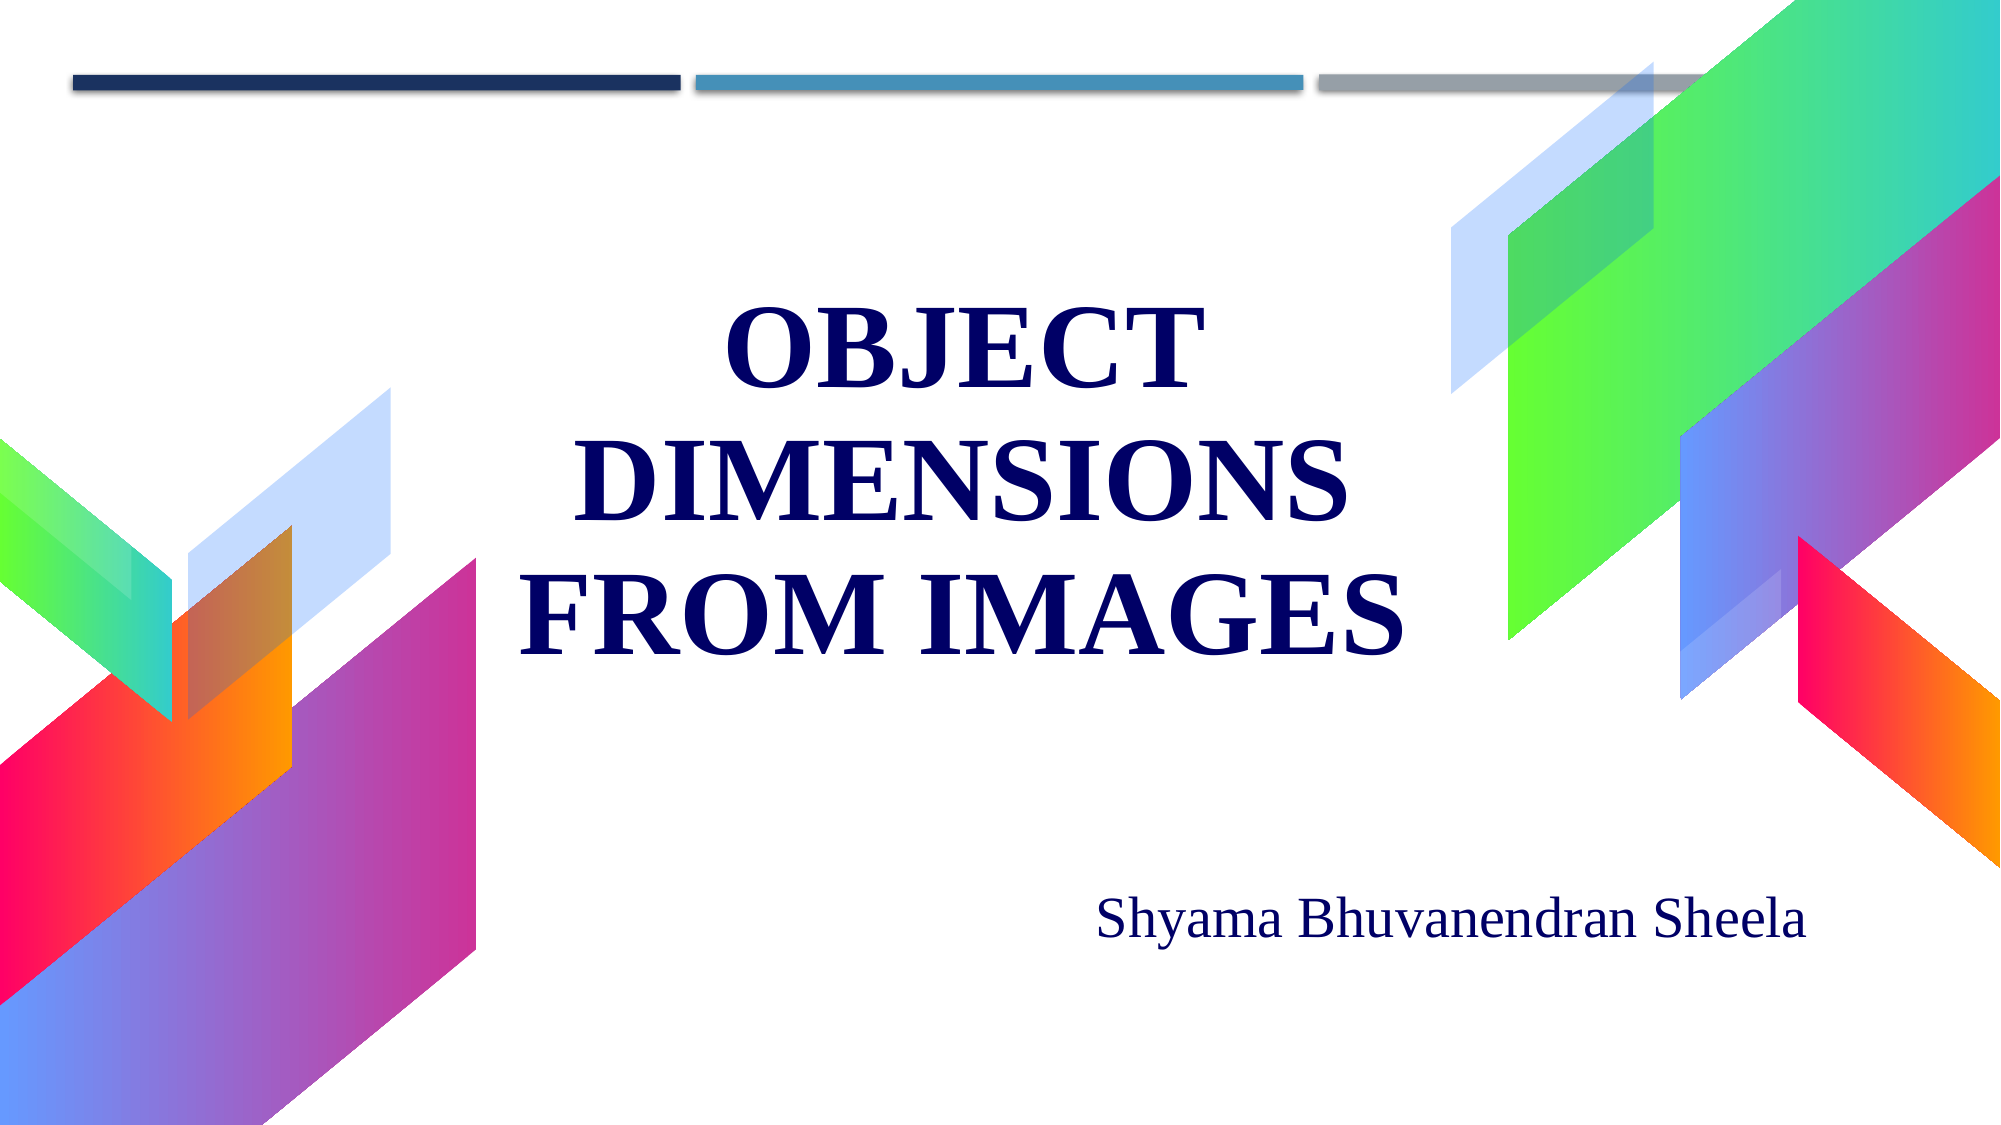

# OBJECT DIMENSIONS FROM IMAGES
Shyama Bhuvanendran Sheela